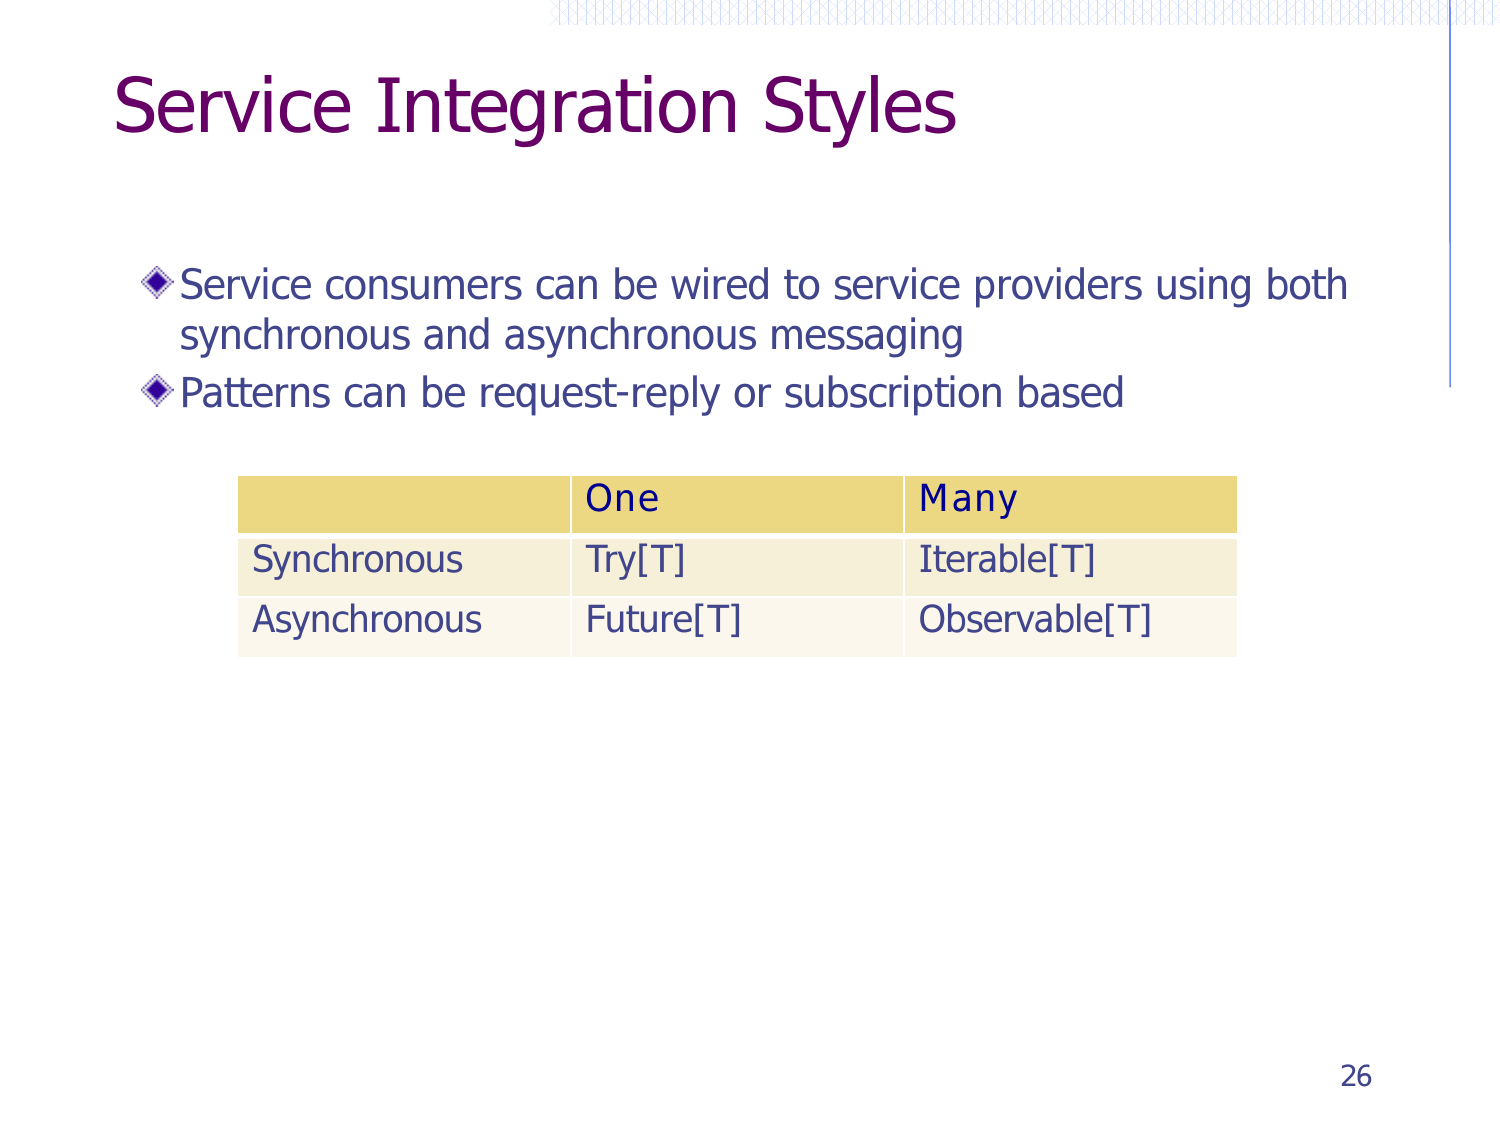

# Service Integration Styles
Service consumers can be wired to service providers using both synchronous and asynchronous messaging
Patterns can be request-reply or subscription based
|  | One | Many |
| --- | --- | --- |
| Synchronous | Try[T] | Iterable[T] |
| Asynchronous | Future[T] | Observable[T] |
26